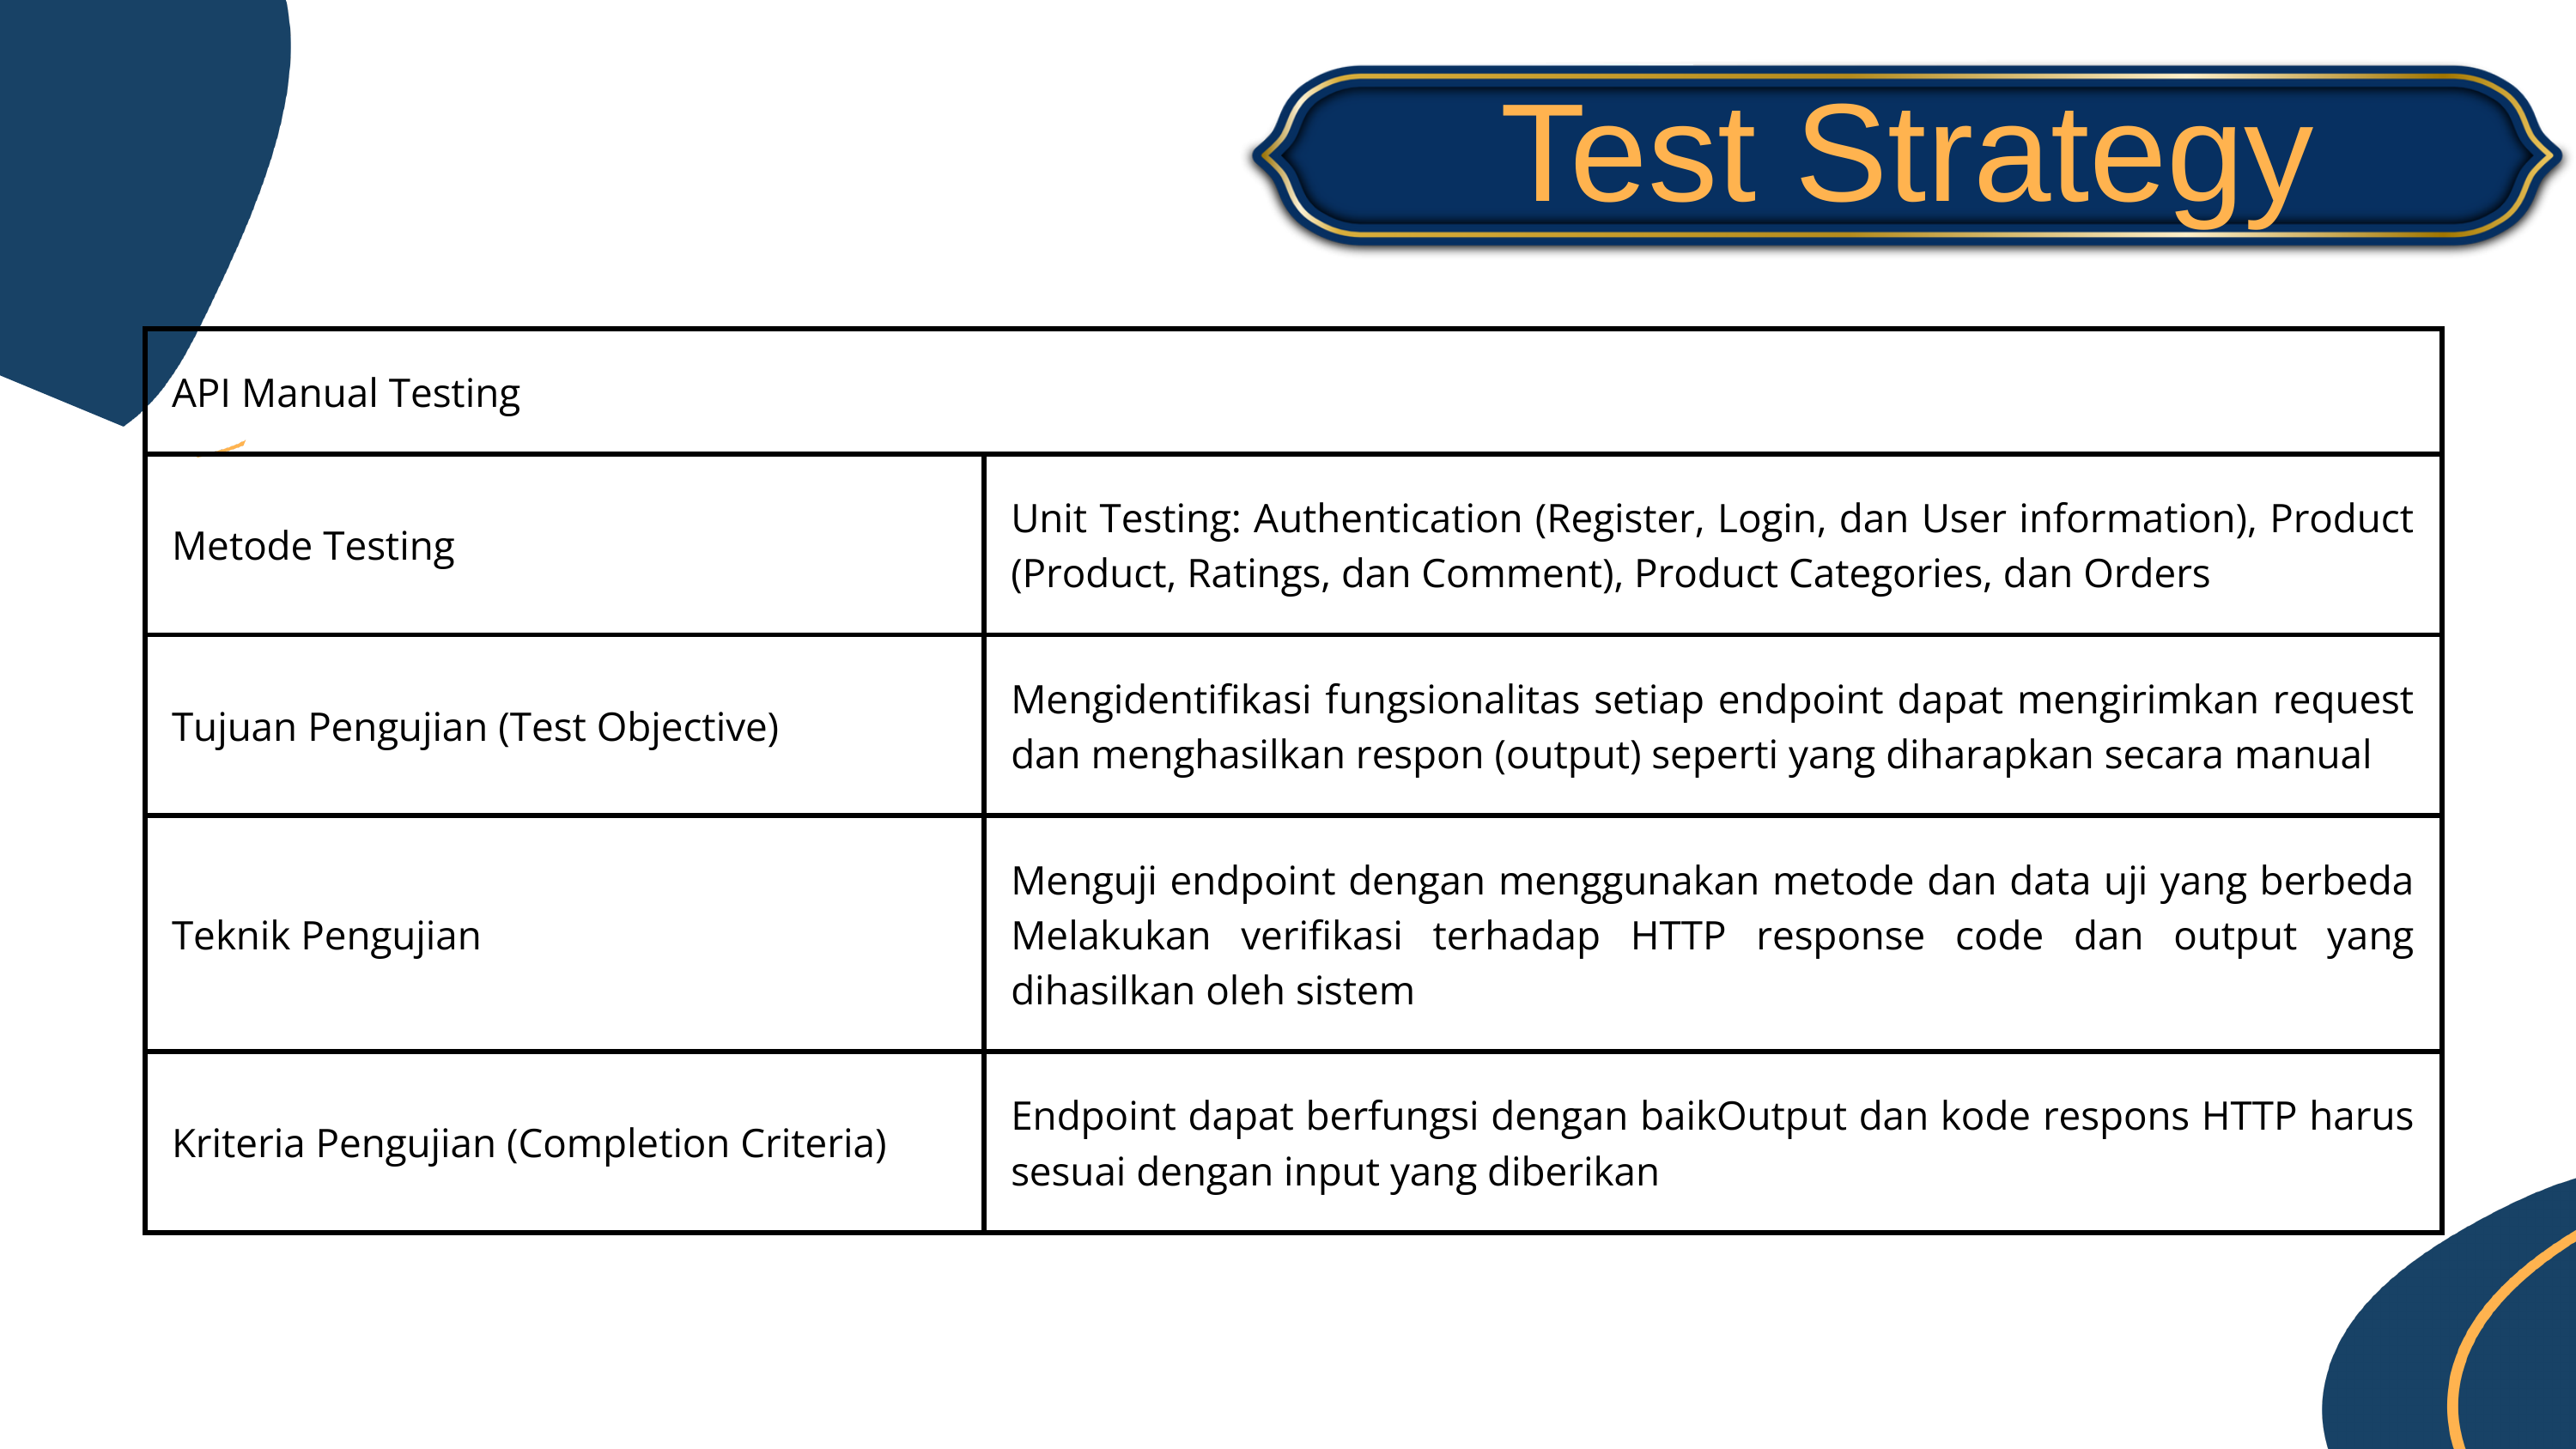

Test Strategy
| API Manual Testing | API Manual Testing |
| --- | --- |
| Metode Testing | Unit Testing: Authentication (Register, Login, dan User information), Product (Product, Ratings, dan Comment), Product Categories, dan Orders |
| Tujuan Pengujian (Test Objective) | Mengidentifikasi fungsionalitas setiap endpoint dapat mengirimkan request dan menghasilkan respon (output) seperti yang diharapkan secara manual |
| Teknik Pengujian | Menguji endpoint dengan menggunakan metode dan data uji yang berbeda Melakukan verifikasi terhadap HTTP response code dan output yang dihasilkan oleh sistem |
| Kriteria Pengujian (Completion Criteria) | Endpoint dapat berfungsi dengan baikOutput dan kode respons HTTP harus sesuai dengan input yang diberikan |